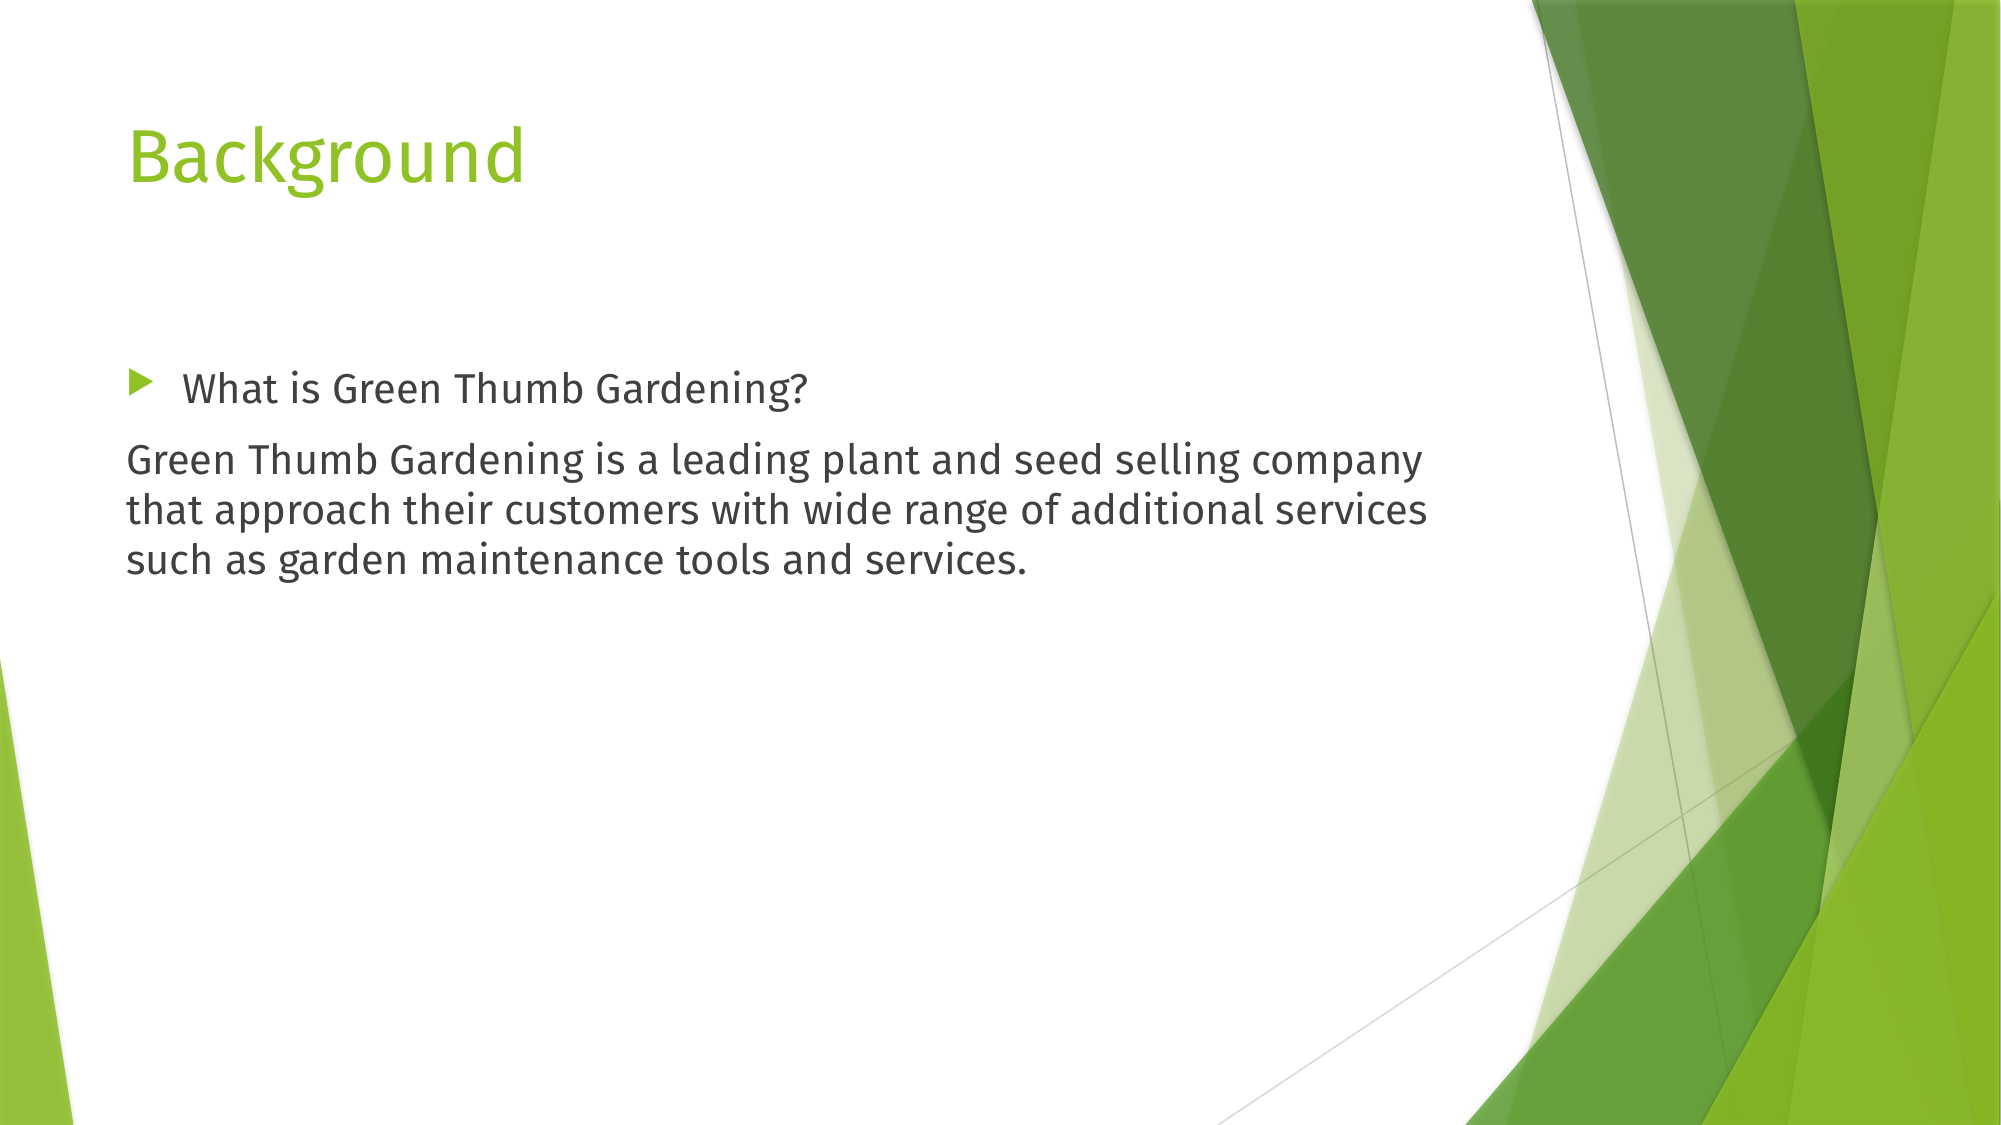

# Background
What is Green Thumb Gardening?
Green Thumb Gardening is a leading plant and seed selling company that approach their customers with wide range of additional services such as garden maintenance tools and services.